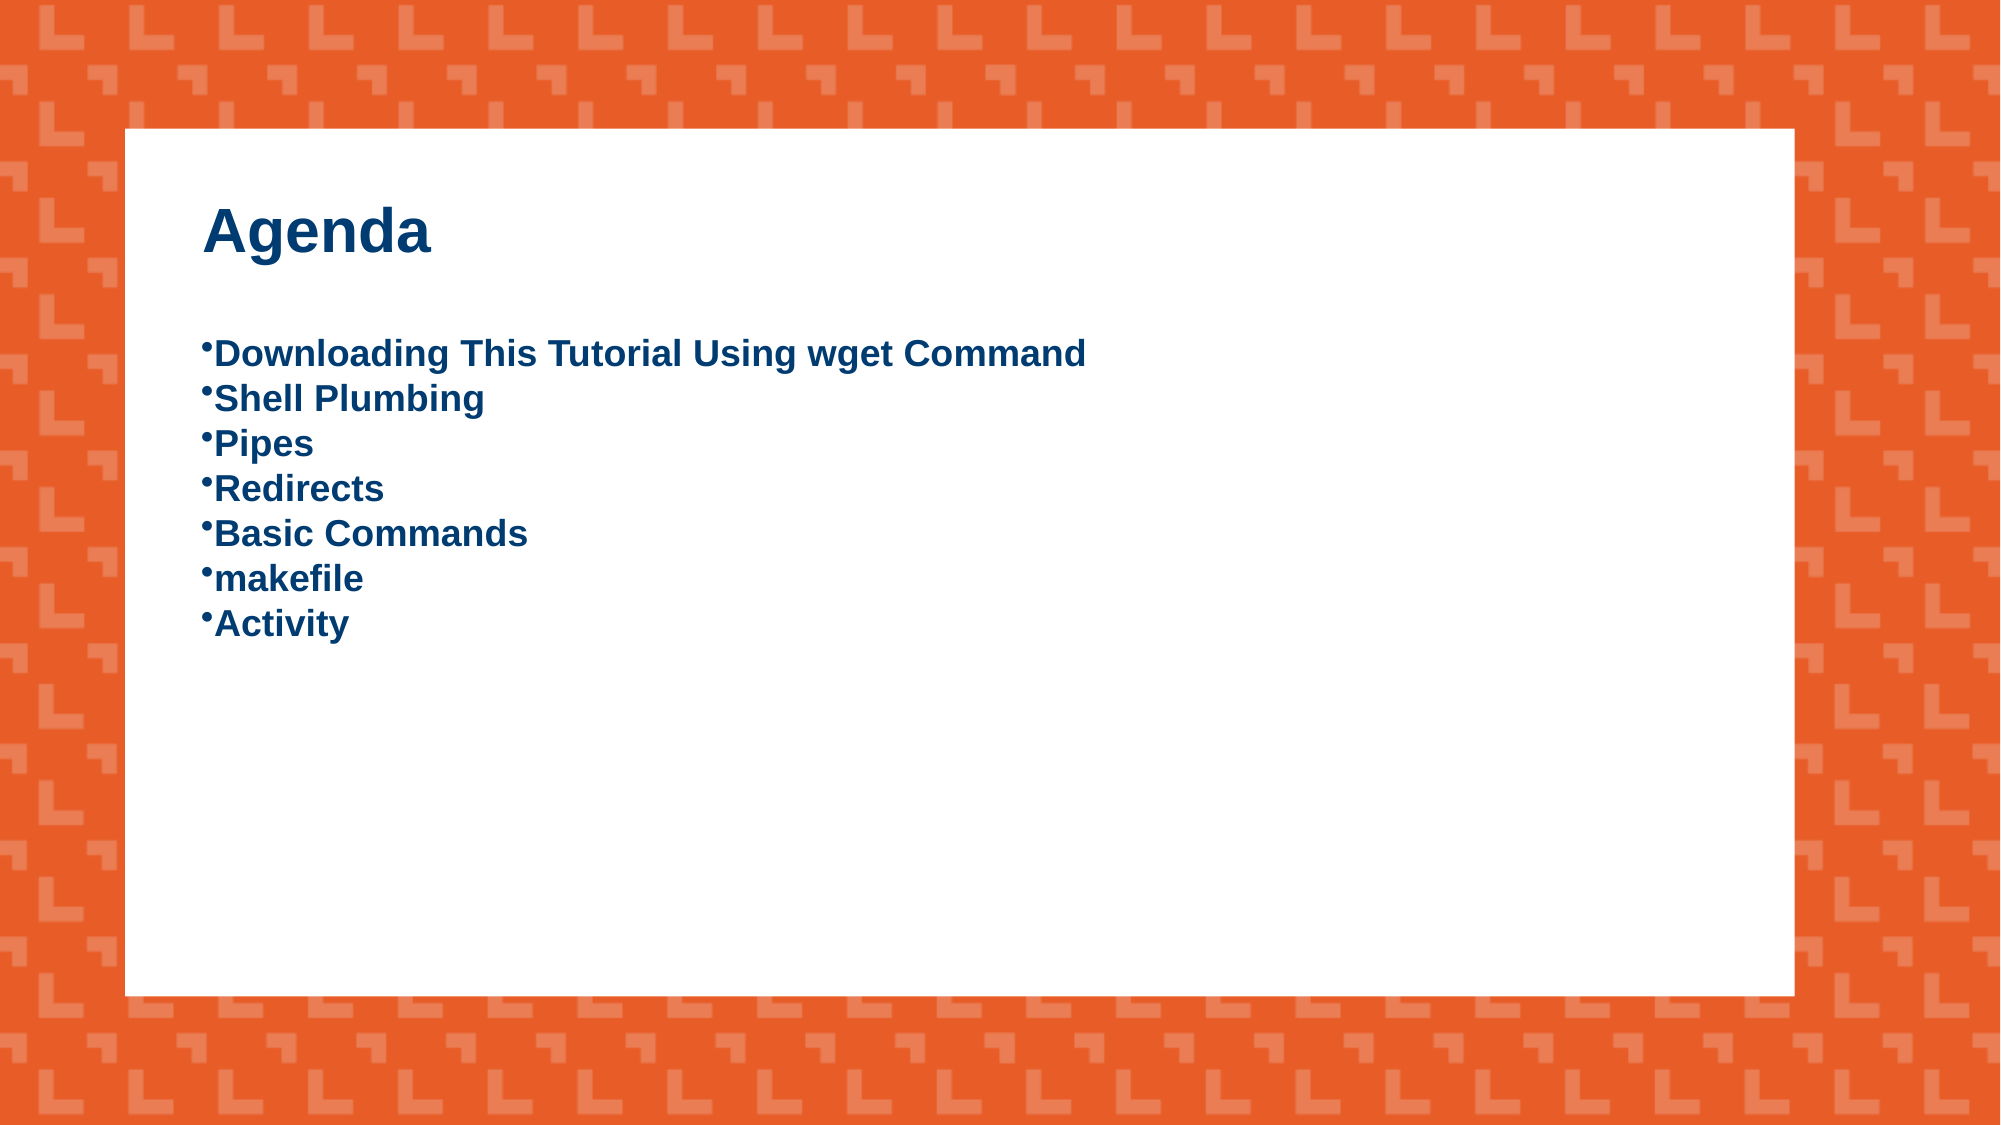

Agenda

Downloading This Tutorial Using wget Command
Shell Plumbing
Pipes
Redirects
Basic Commands
makefile
Activity